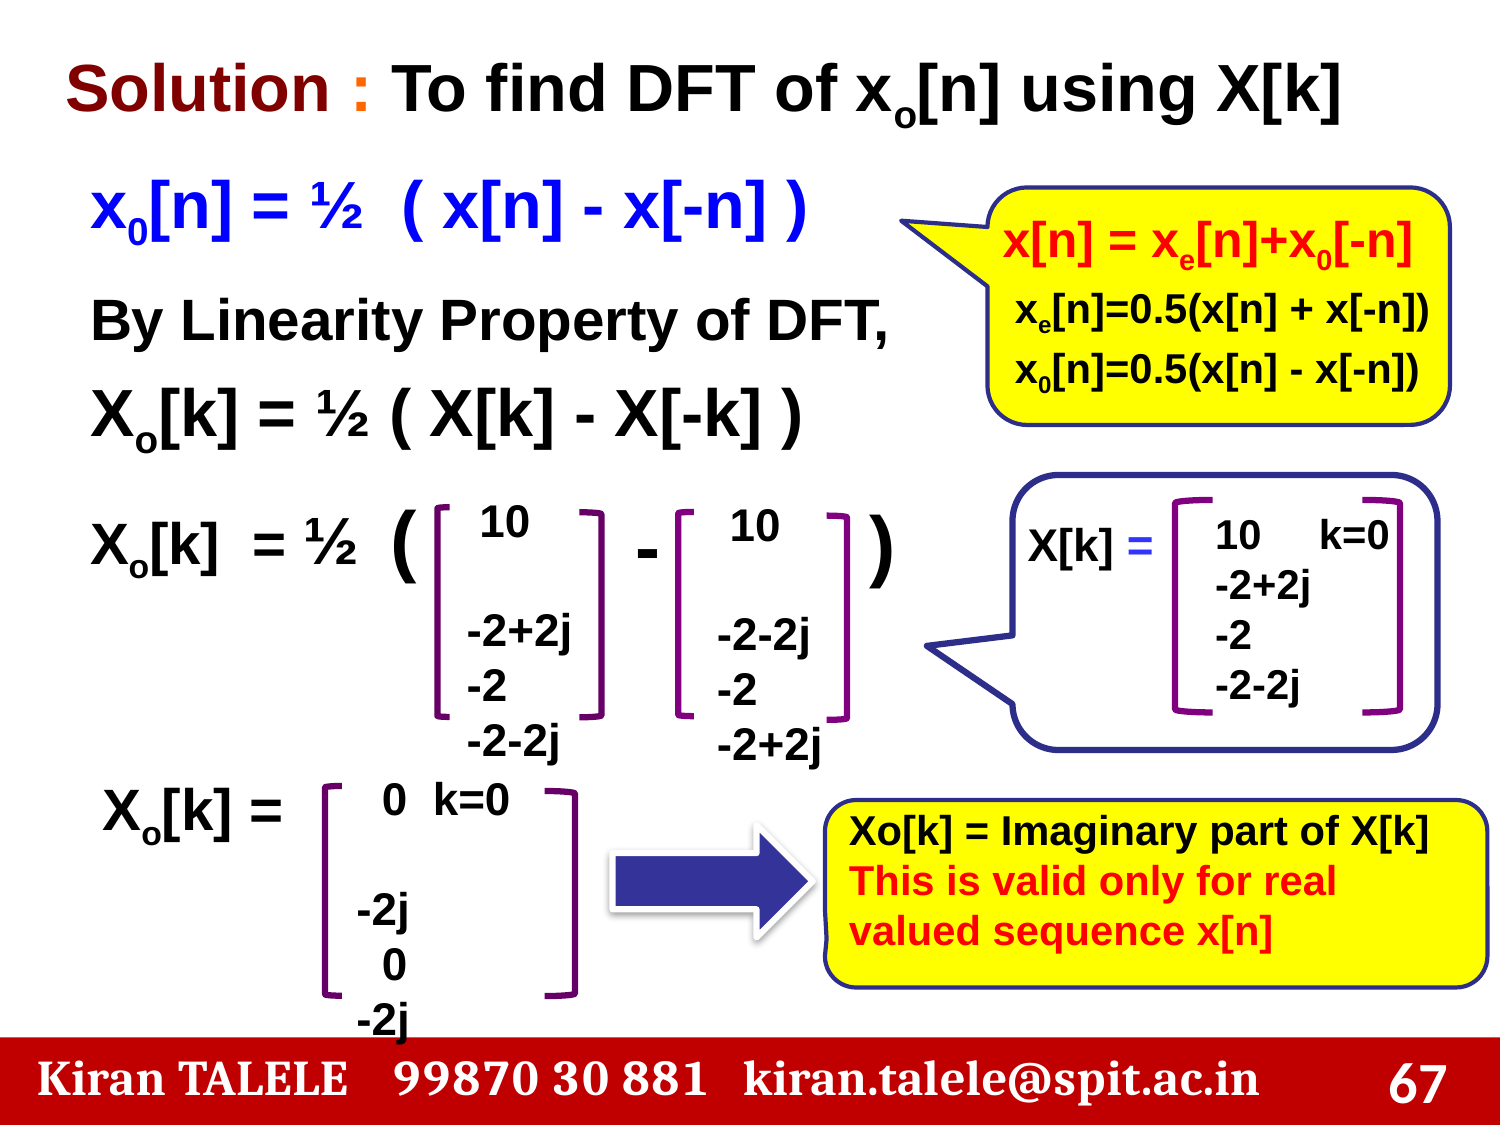

Solution : To find DFT of xo[n] using X[k]
x0[n] = ½  ( x[n] - x[-n] )

x[n] = xe[n]+x0[-n]
xe[n]=0.5(x[n] + x[-n])
By Linearity Property of DFT,
x0[n]=0.5(x[n] - x[-n])
Xo[k] = ½ ( X[k] - X[-k] )
(
)
Xo[k]  = ½
 10
-2+2j
-2
-2-2j

 10
-2-2j
-2
-2+2j

 -

10     k=0
-2+2j
-2
-2-2j

X[k] =
Xo[k] =
   0  k=0
 -2j
   0
 -2j

Xo[k] = Imaginary part of X[k]
This is valid only for real valued sequence x[n]

  Kiran TALELE    99870 30 881   kiran.talele@spit.ac.in
67